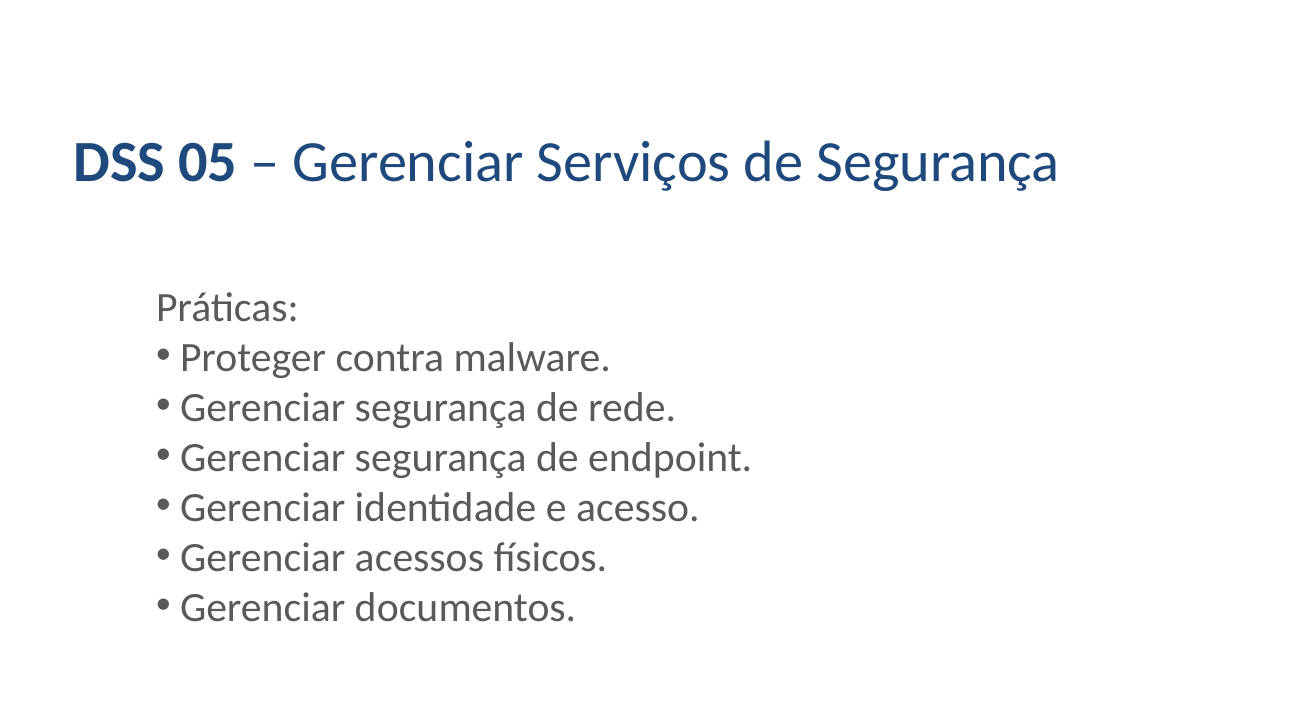

DSS 05 – Gerenciar Serviços de Segurança

Práticas:
 Proteger contra malware.
 Gerenciar segurança de rede.
 Gerenciar segurança de endpoint.
 Gerenciar identidade e acesso.
 Gerenciar acessos físicos.
 Gerenciar documentos.